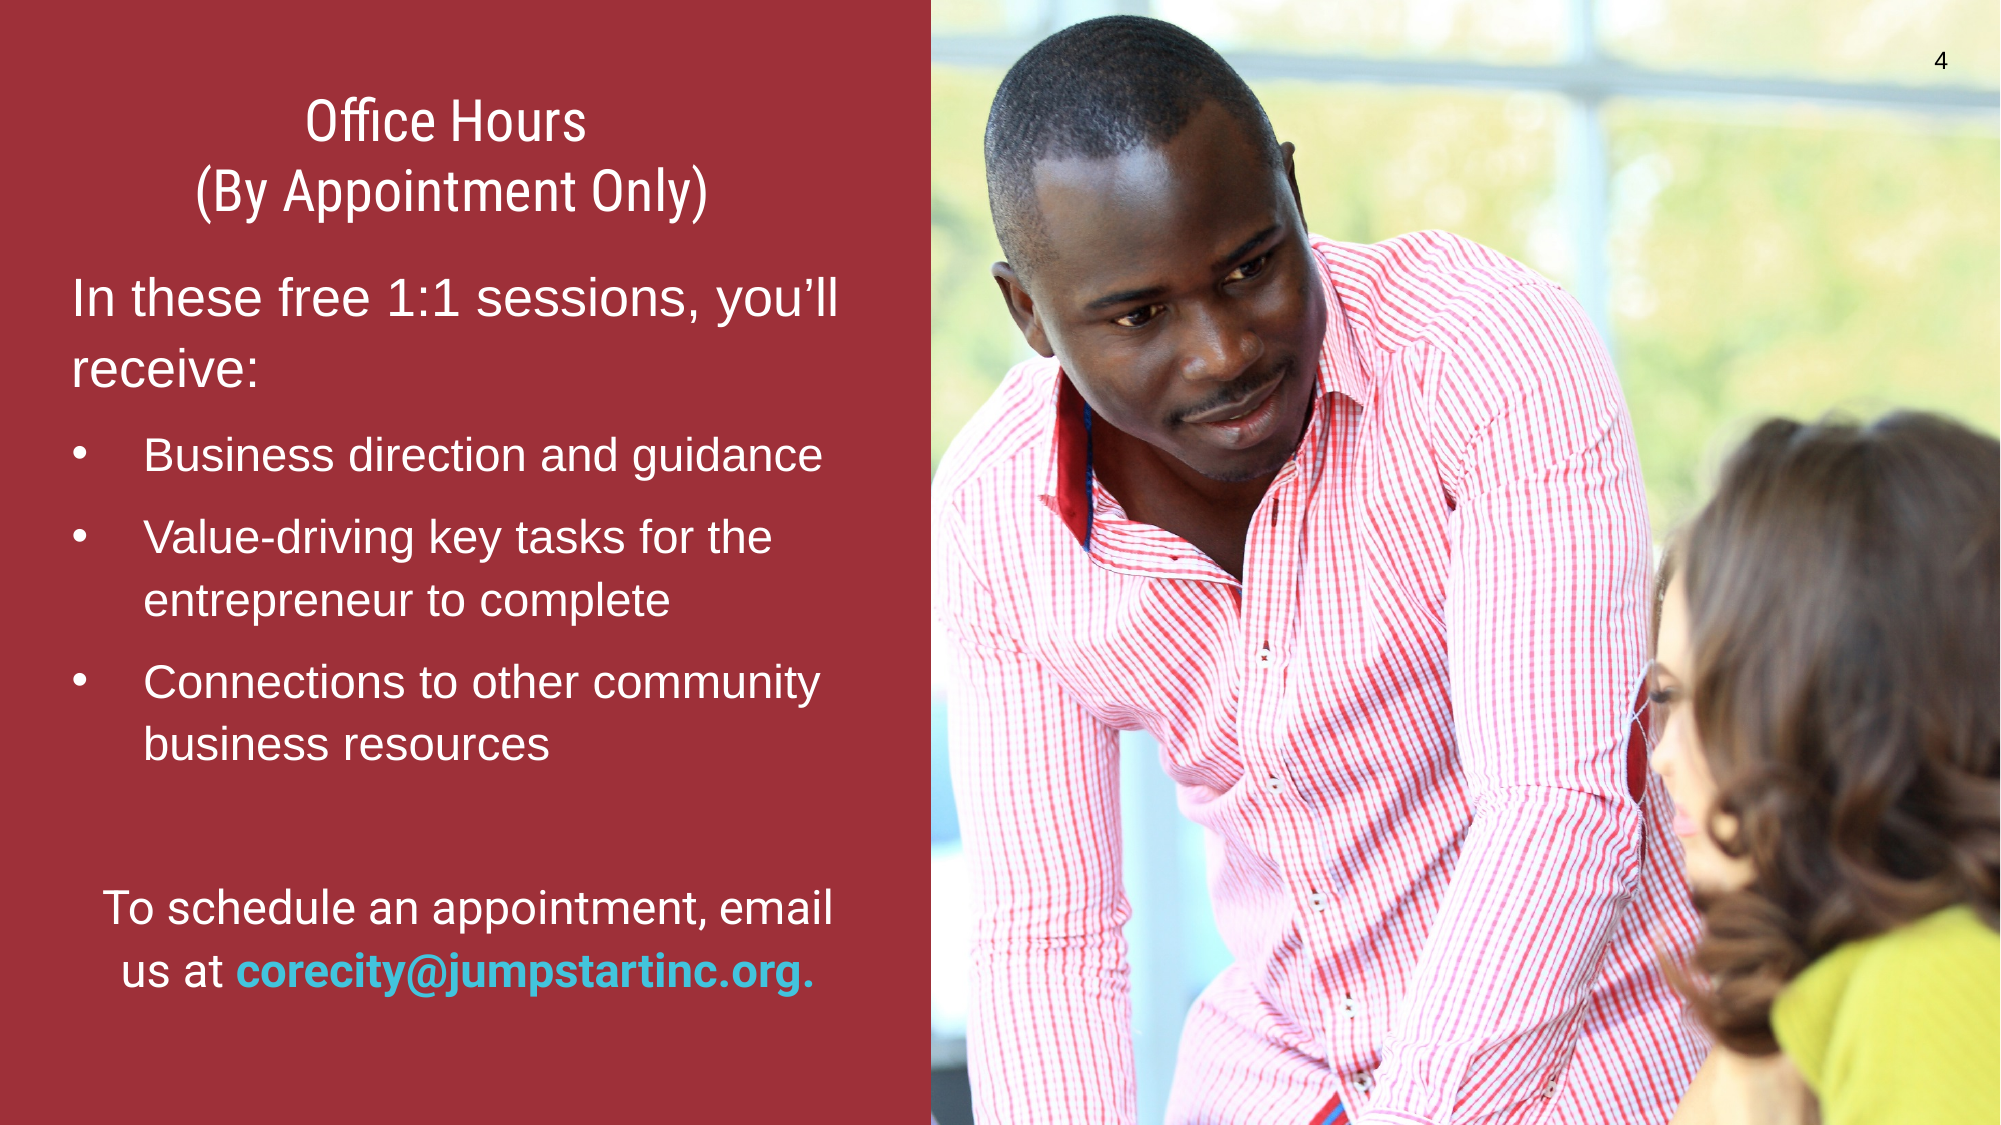

Office Hours
(By Appointment Only)
In these free 1:1 sessions, you’ll receive:
Business direction and guidance
Value-driving key tasks for the entrepreneur to complete
Connections to other community business resources

To schedule an appointment, email us at corecity@jumpstartinc.org.